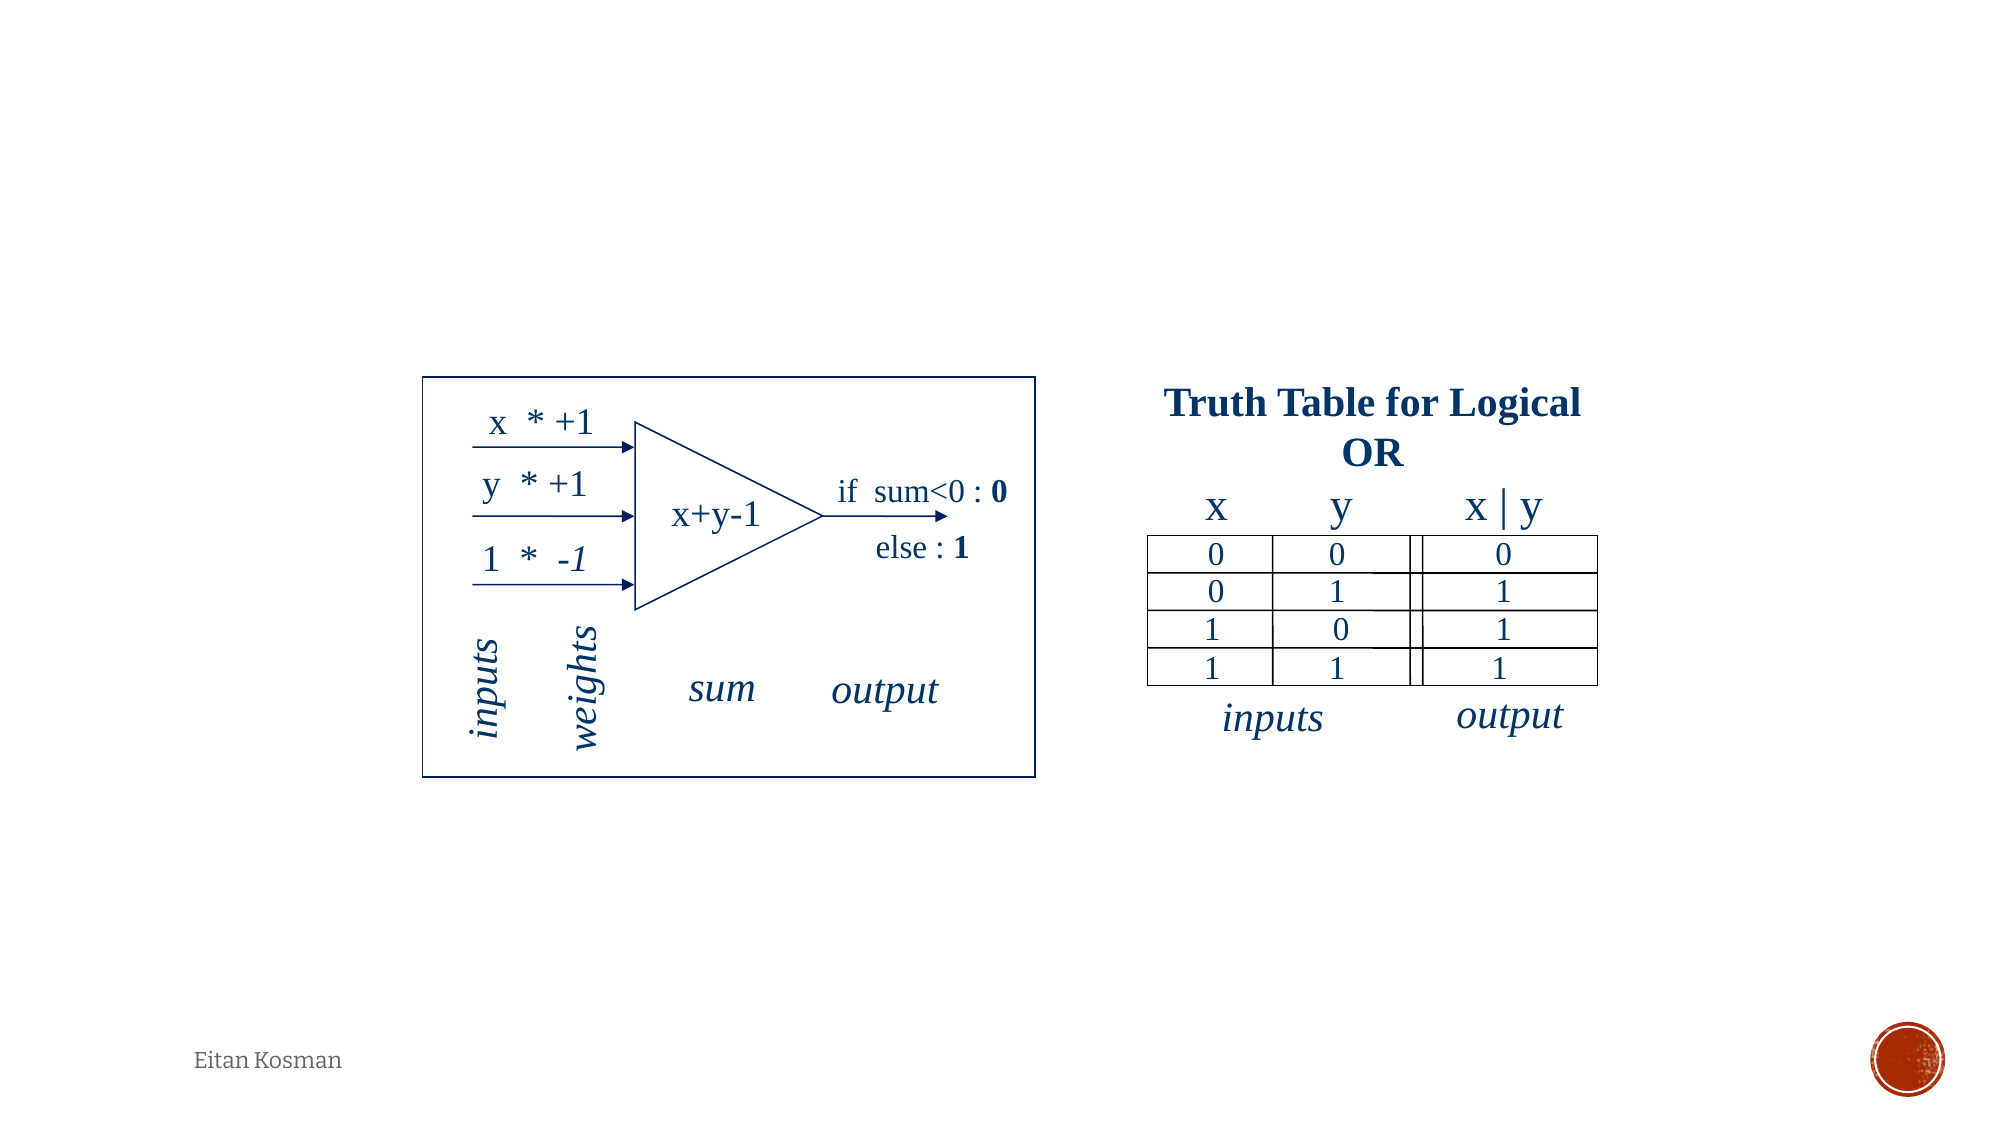

Truth Table for Logical OR
x
y
x | y
output
inputs

x  * +1
y  * +1
if  sum<0 : 0
else : 1
x+y-1
0
0
0
1  *  -1
0
1
1
1
0
1
1
1
1
sum
output
inputs
weights
Eitan Kosman